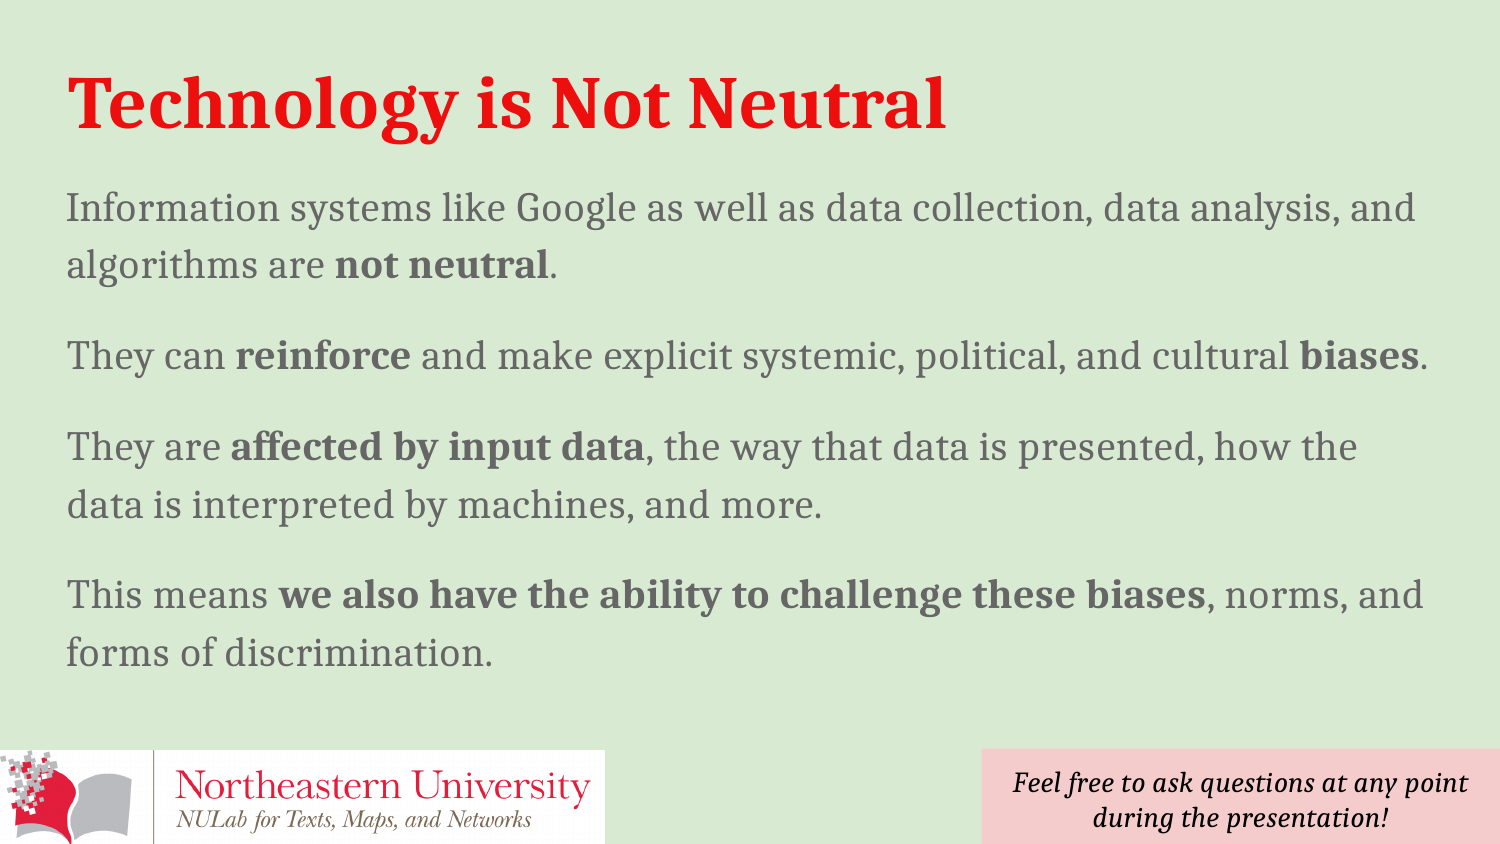

# Technology is Not Neutral
Information systems like Google as well as data collection, data analysis, and algorithms are not neutral.
They can reinforce and make explicit systemic, political, and cultural biases.
They are affected by input data, the way that data is presented, how the data is interpreted by machines, and more.
This means we also have the ability to challenge these biases, norms, and forms of discrimination.